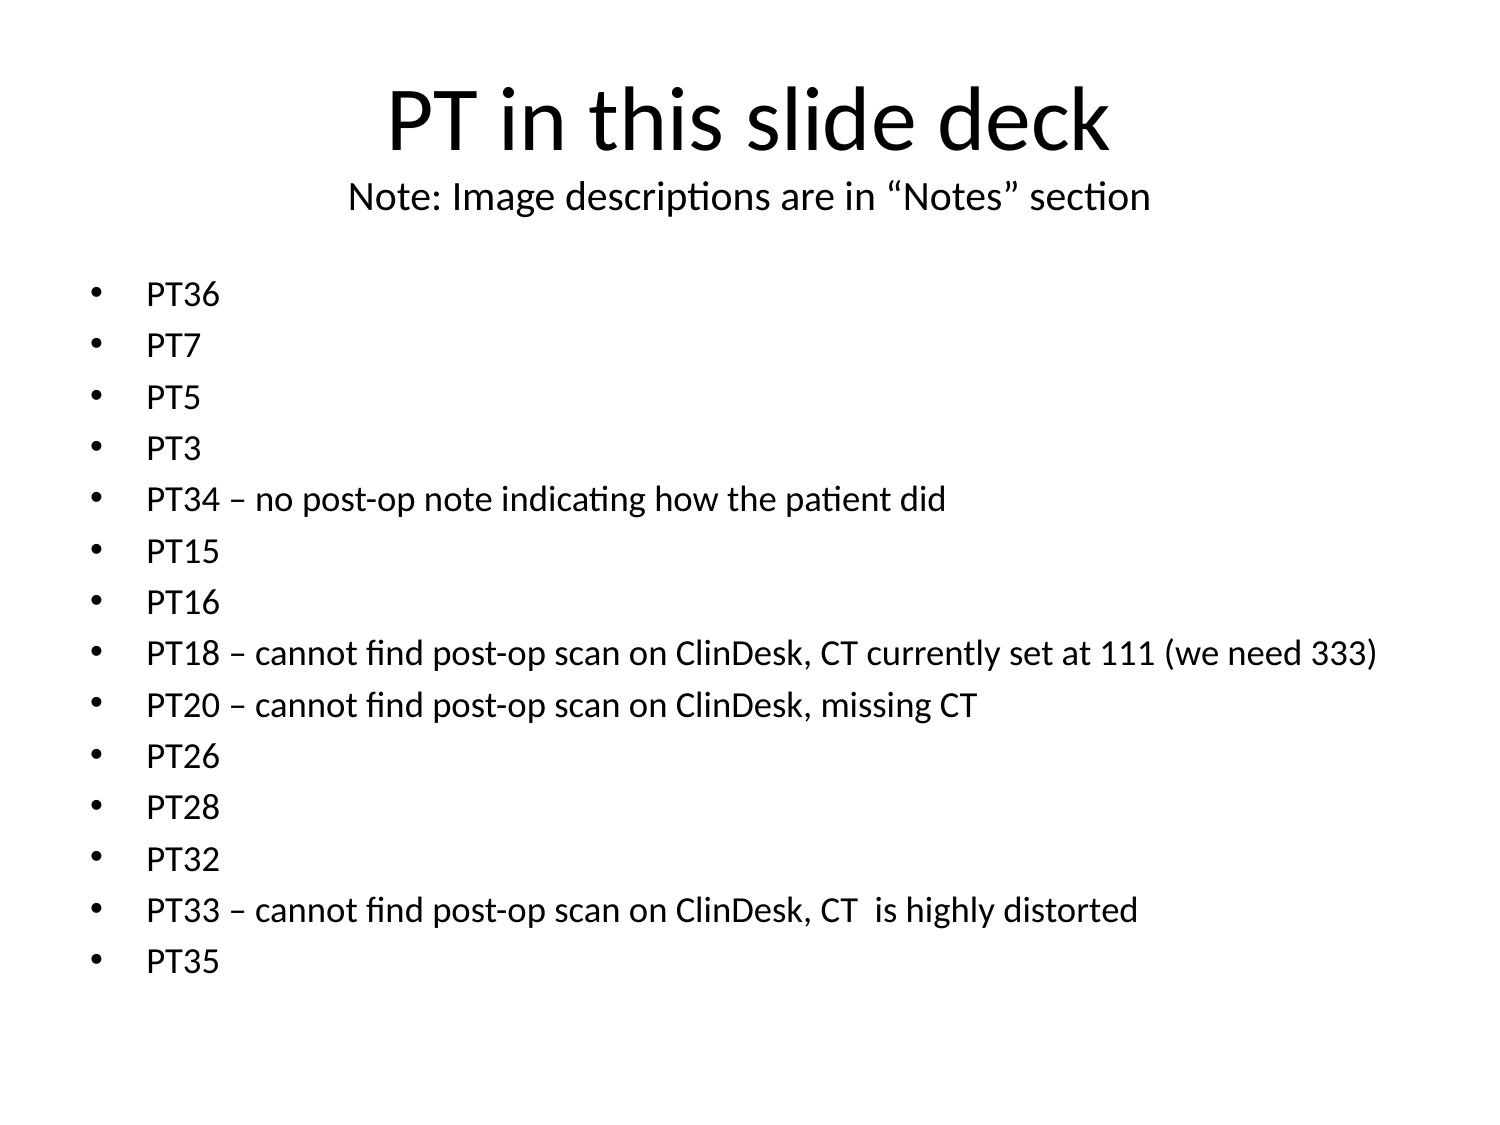

# PT in this slide deck Note: Image descriptions are in “Notes” section
PT36
PT7
PT5
PT3
PT34 – no post-op note indicating how the patient did
PT15
PT16
PT18 – cannot find post-op scan on ClinDesk, CT currently set at 111 (we need 333)
PT20 – cannot find post-op scan on ClinDesk, missing CT
PT26
PT28
PT32
PT33 – cannot find post-op scan on ClinDesk, CT  is highly distorted
PT35